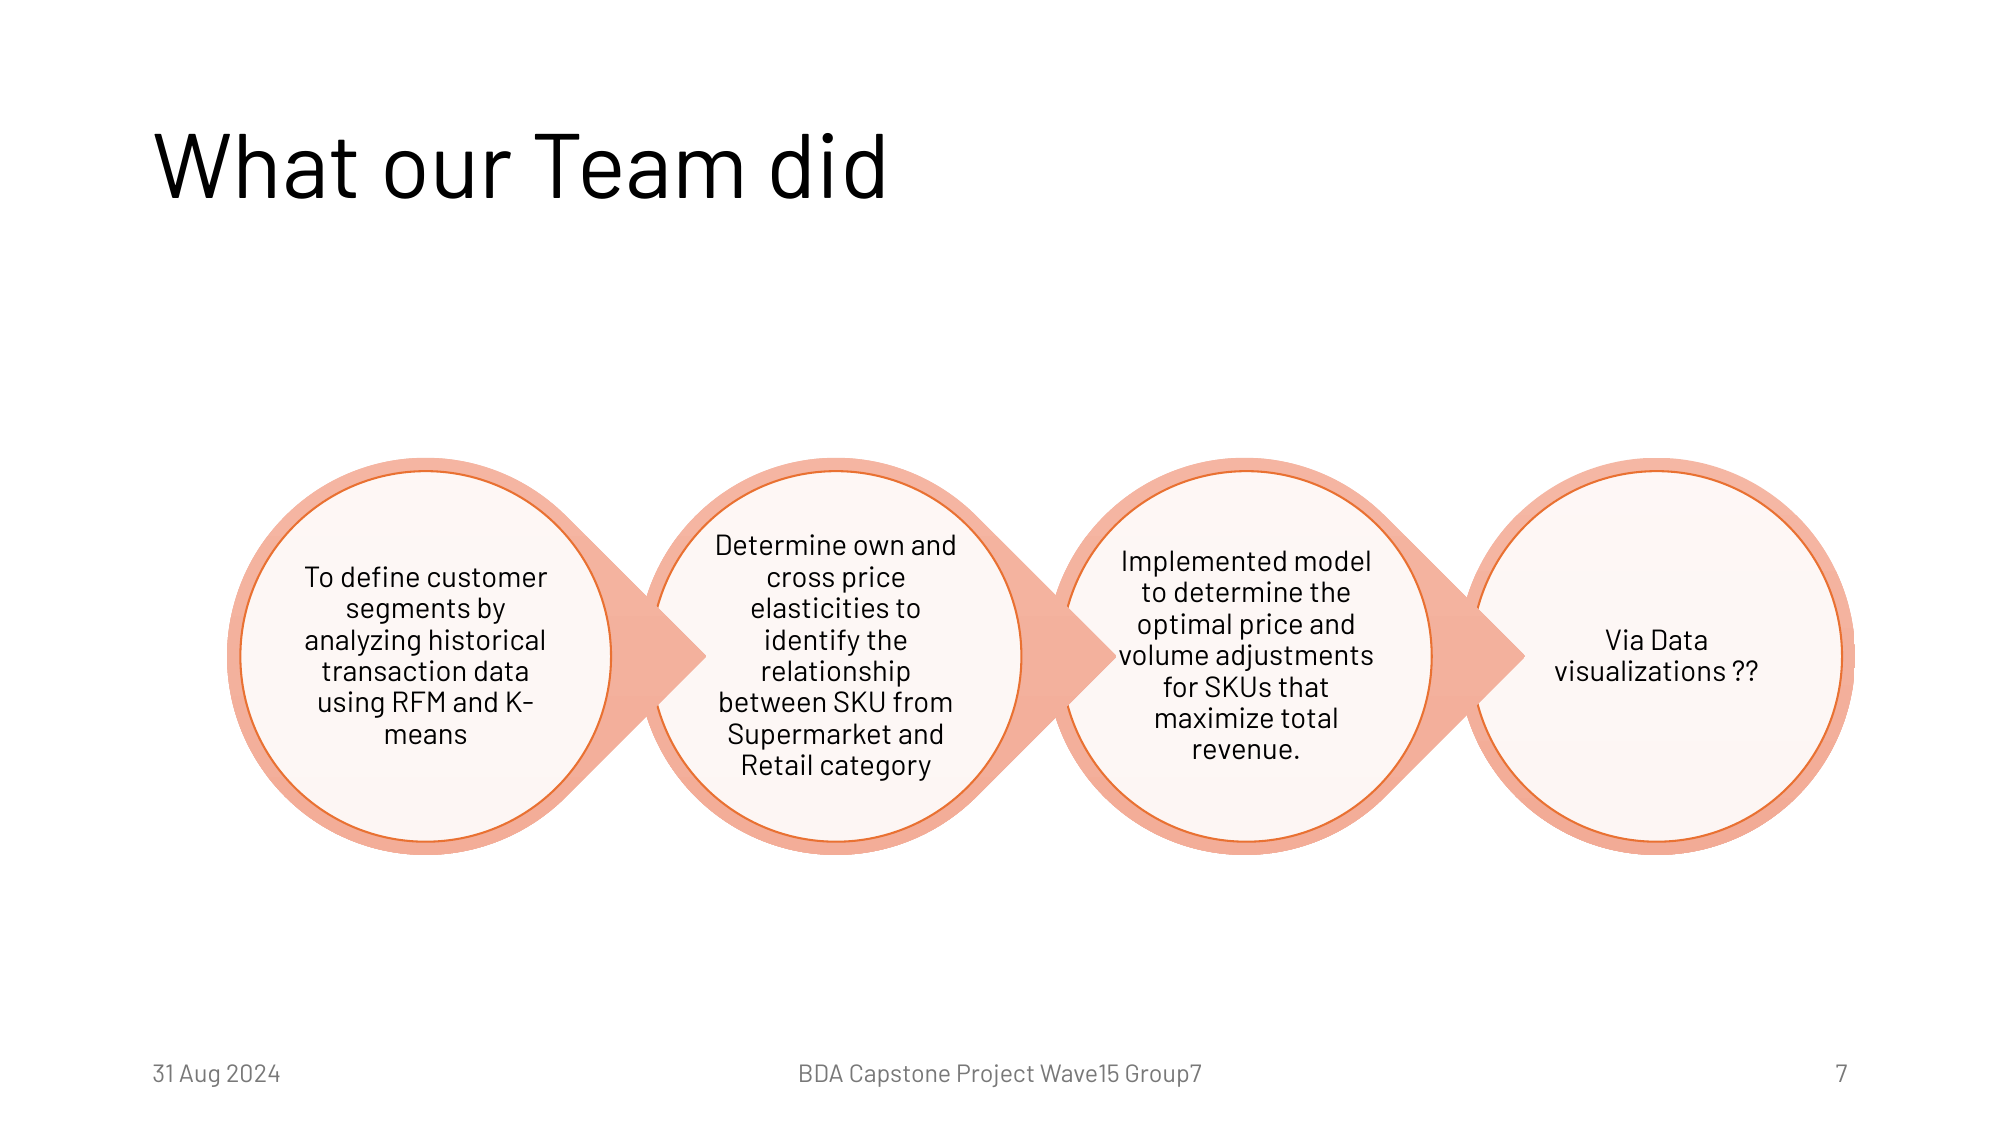

# What our Team did
Via Data visualizations ??
Implemented model to determine the optimal price and volume adjustments for SKUs that maximize total revenue.
Determine own and cross price elasticities to identify the relationship between SKU from Supermarket and Retail category
To define customer segments by analyzing historical transaction data using RFM and K-means
31 Aug 2024
BDA Capstone Project Wave15 Group7
7